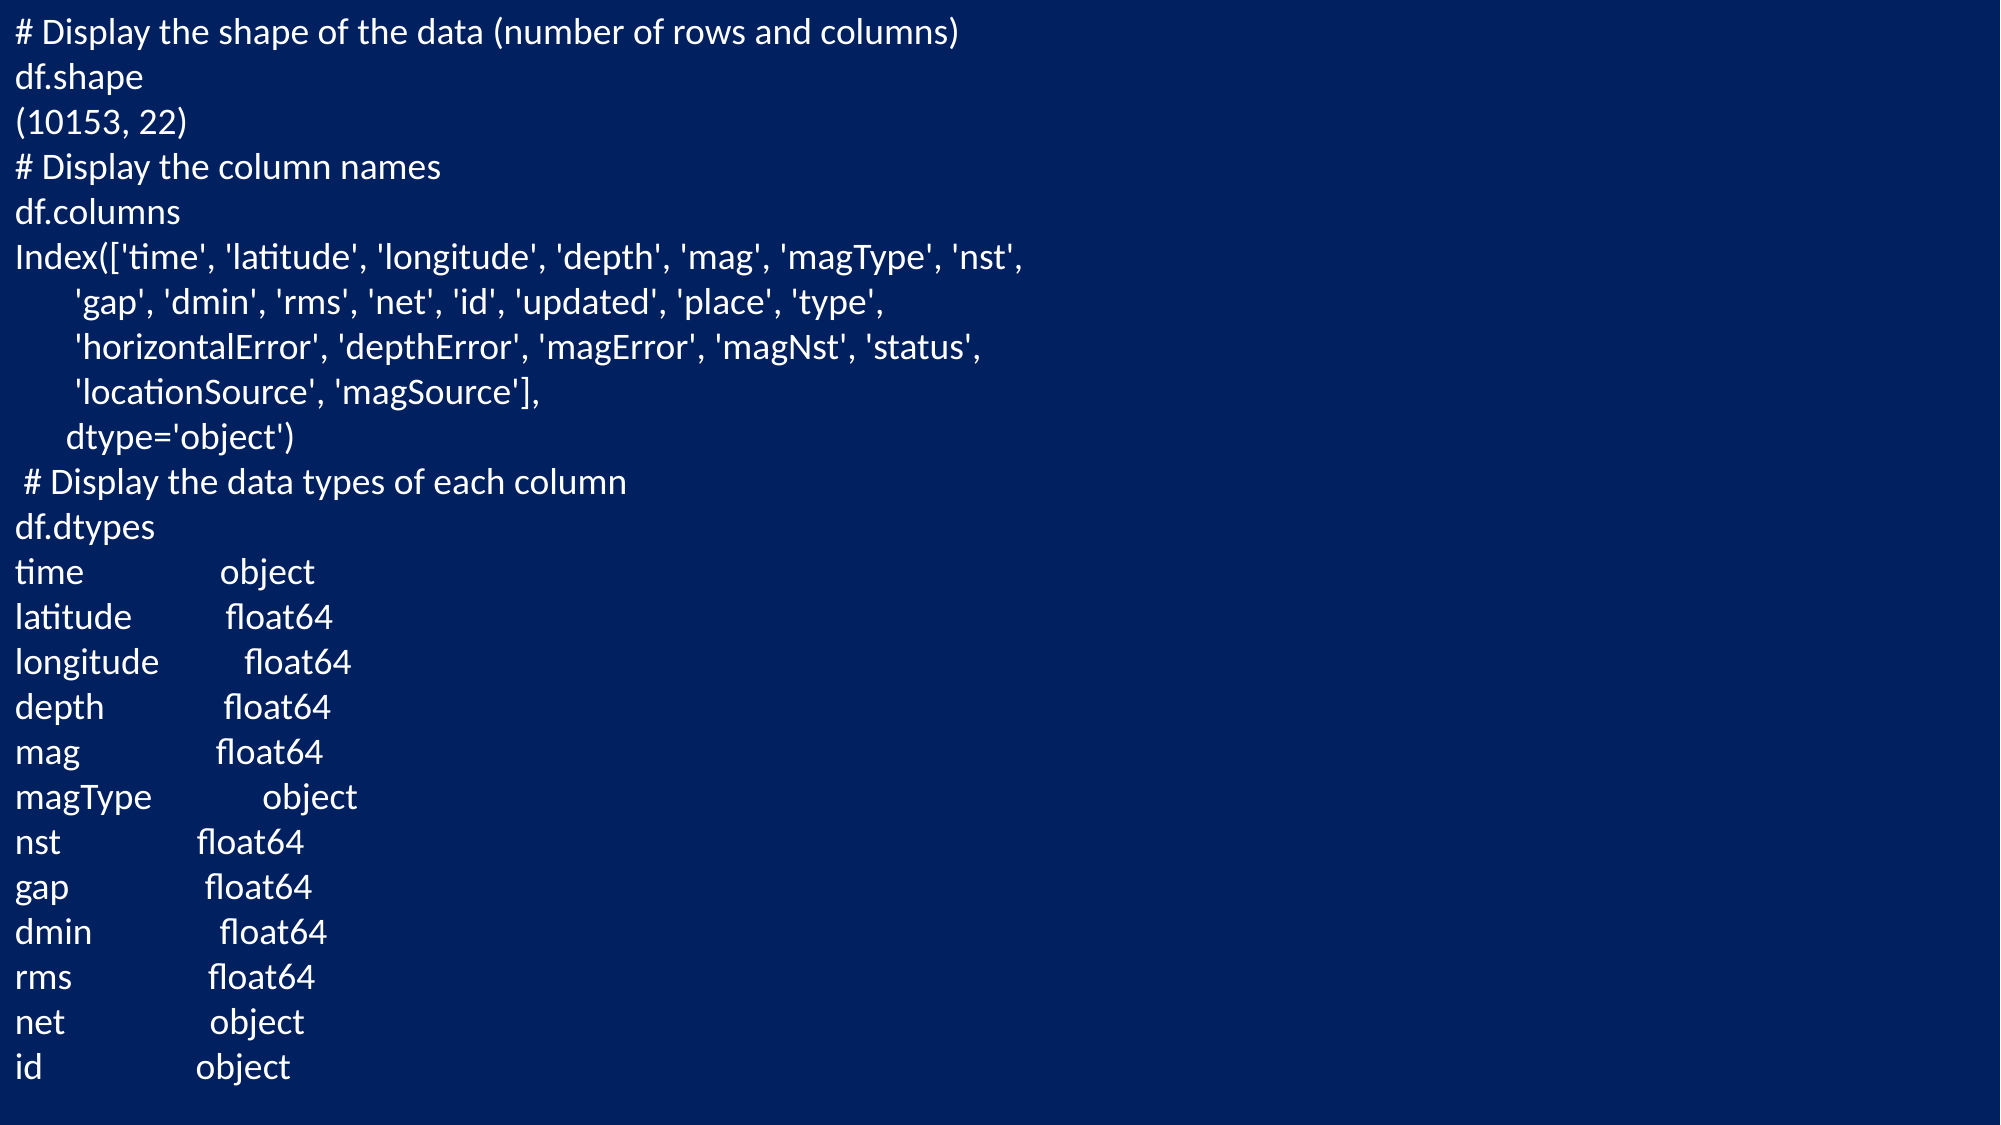

# Display the shape of the data (number of rows and columns)
df.shape
(10153, 22)
# Display the column names
df.columns
Index(['time', 'latitude', 'longitude', 'depth', 'mag', 'magType', 'nst',
       'gap', 'dmin', 'rms', 'net', 'id', 'updated', 'place', 'type',
       'horizontalError', 'depthError', 'magError', 'magNst', 'status',
       'locationSource', 'magSource'],
      dtype='object')
 # Display the data types of each column
df.dtypes
time                object
latitude           float64
longitude          float64
depth              float64
mag                float64
magType             object
nst                float64
gap                float64
dmin               float64
rms                float64
net                 object
id                  object